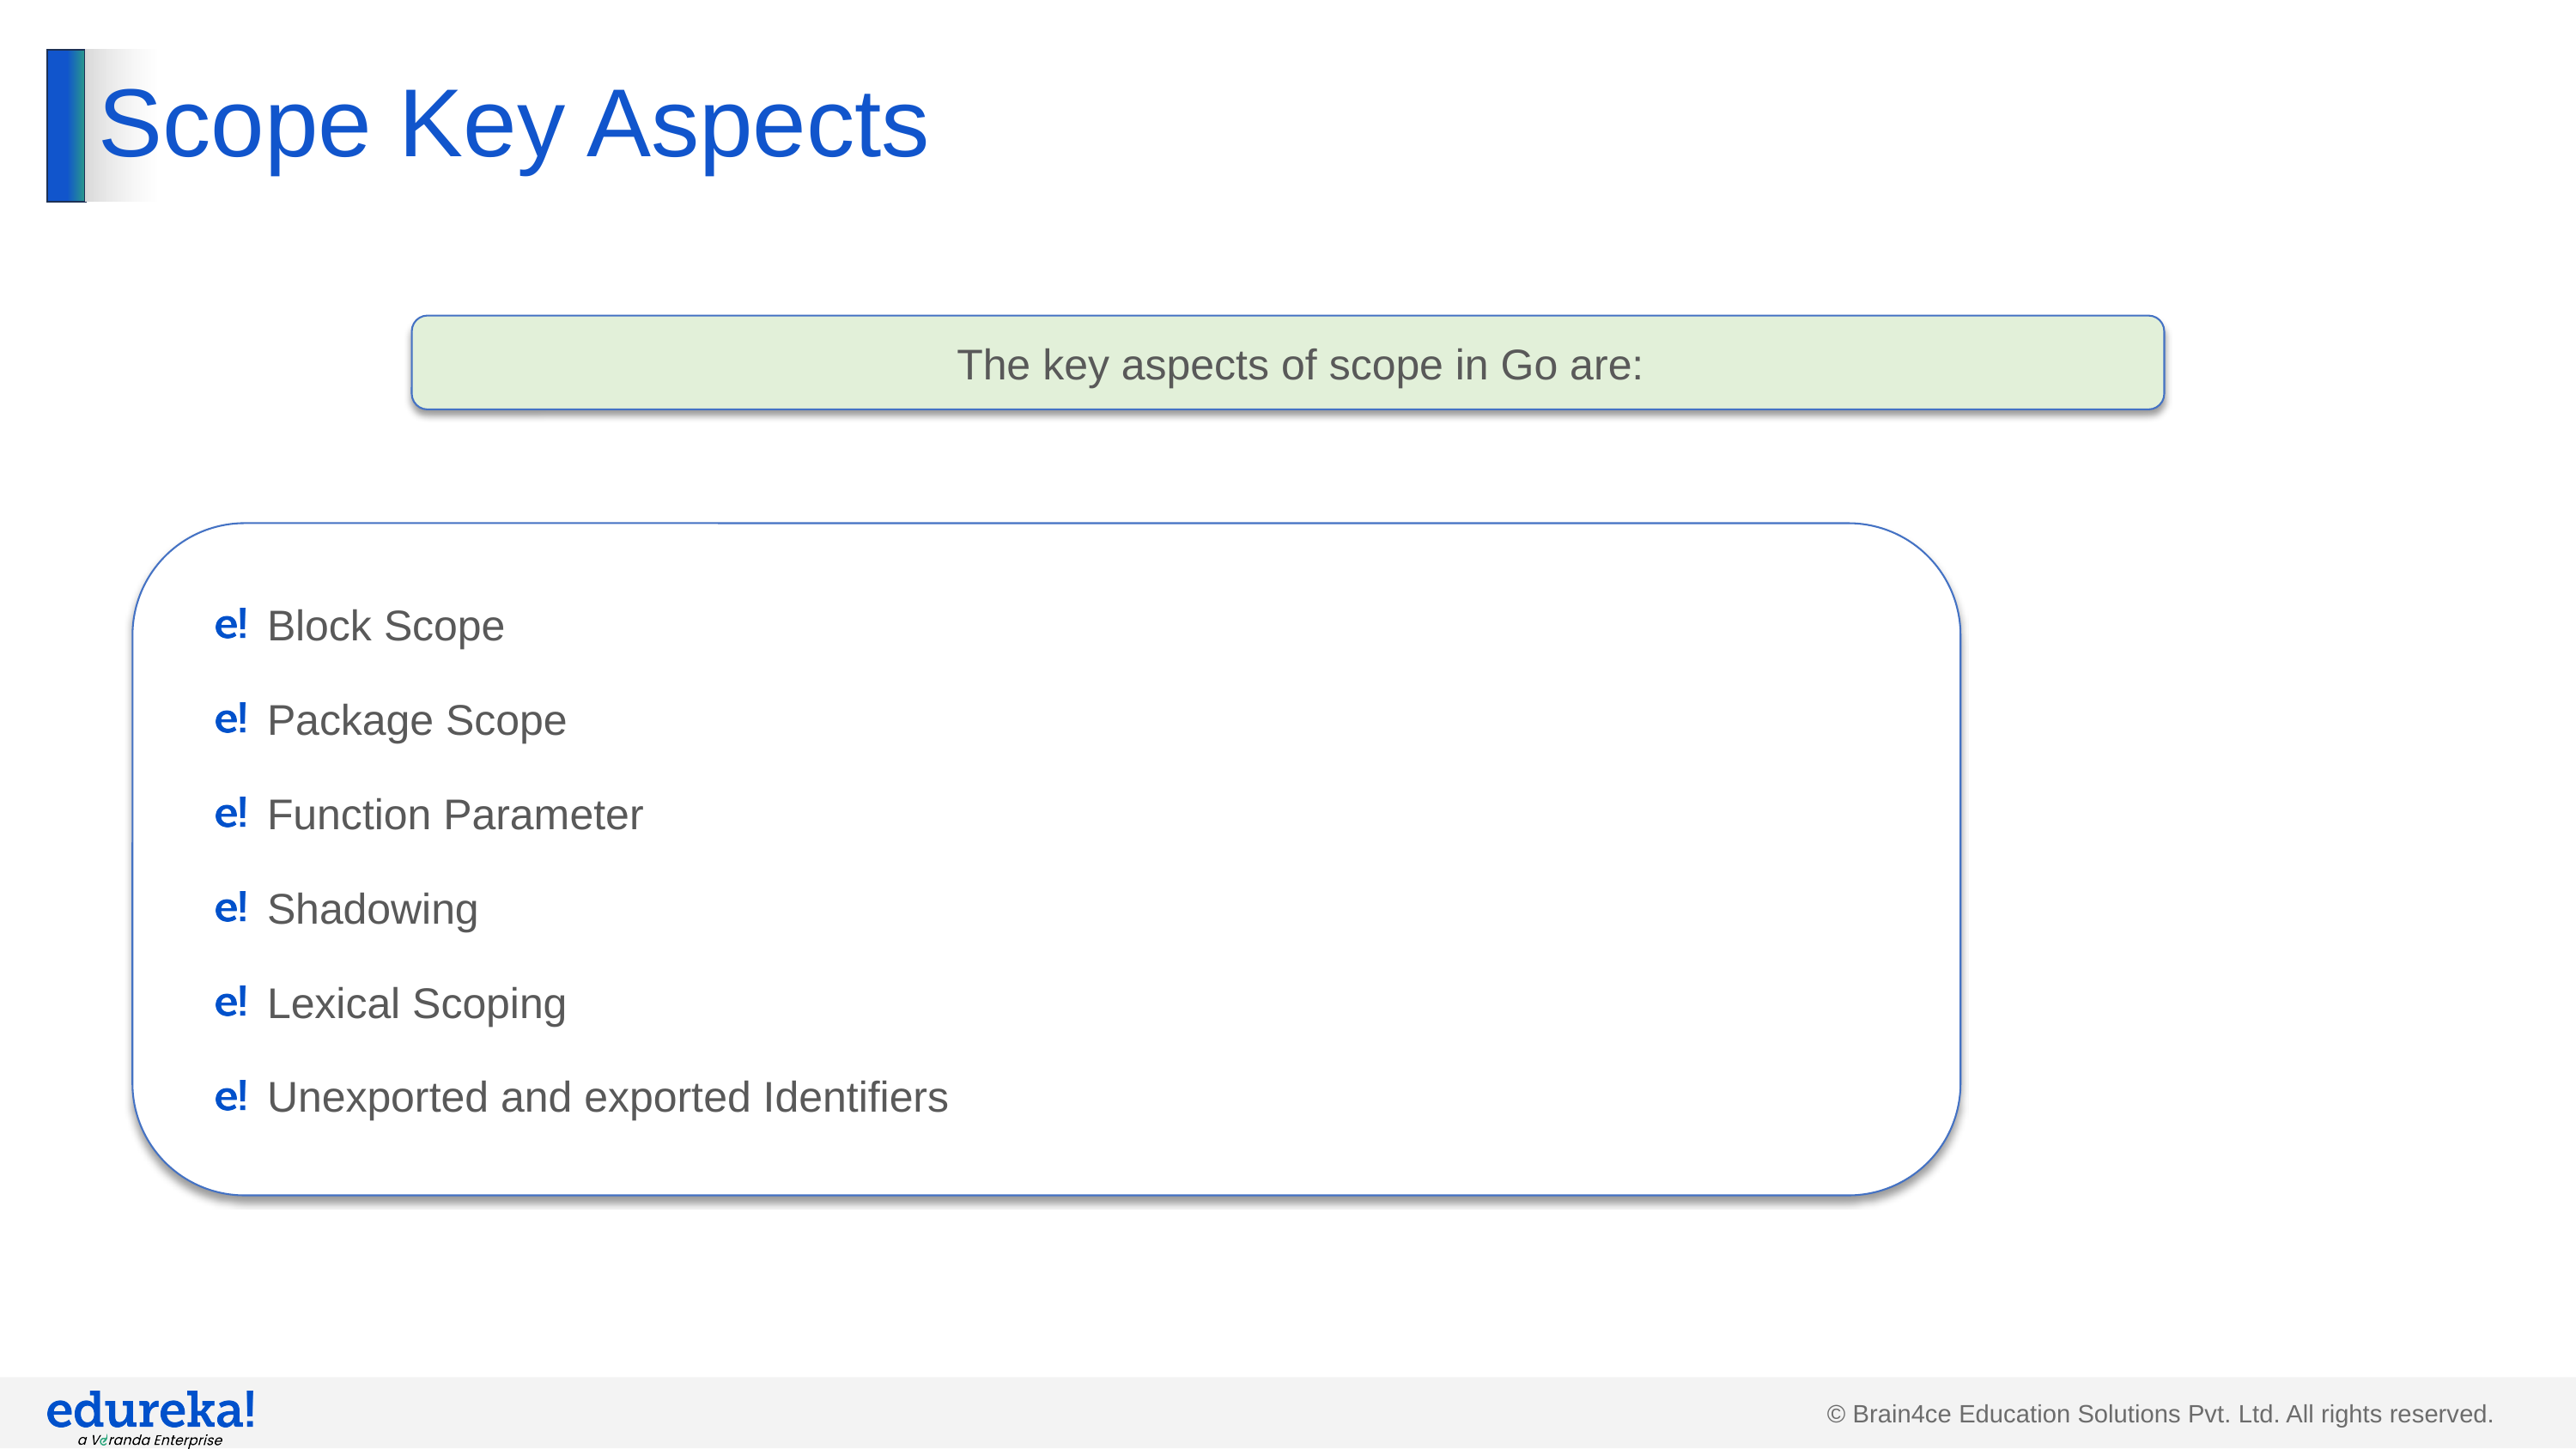

# Scope Key Aspects
The key aspects of scope in Go are:
Block Scope
Package Scope
Function Parameter
Shadowing
Lexical Scoping
Unexported and exported Identifiers